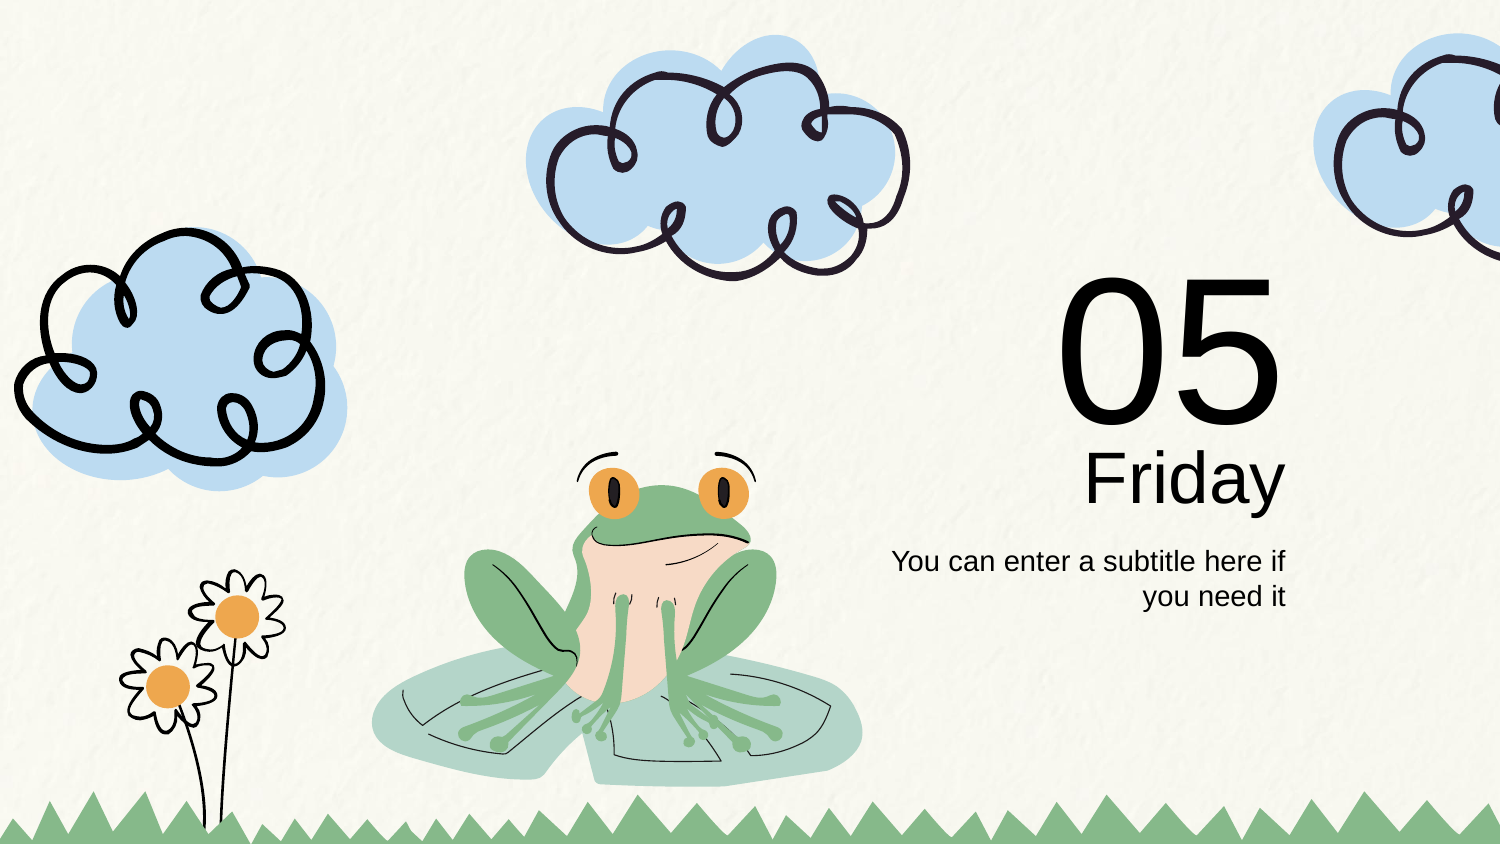

05
# Friday

You can enter a subtitle here if you need it